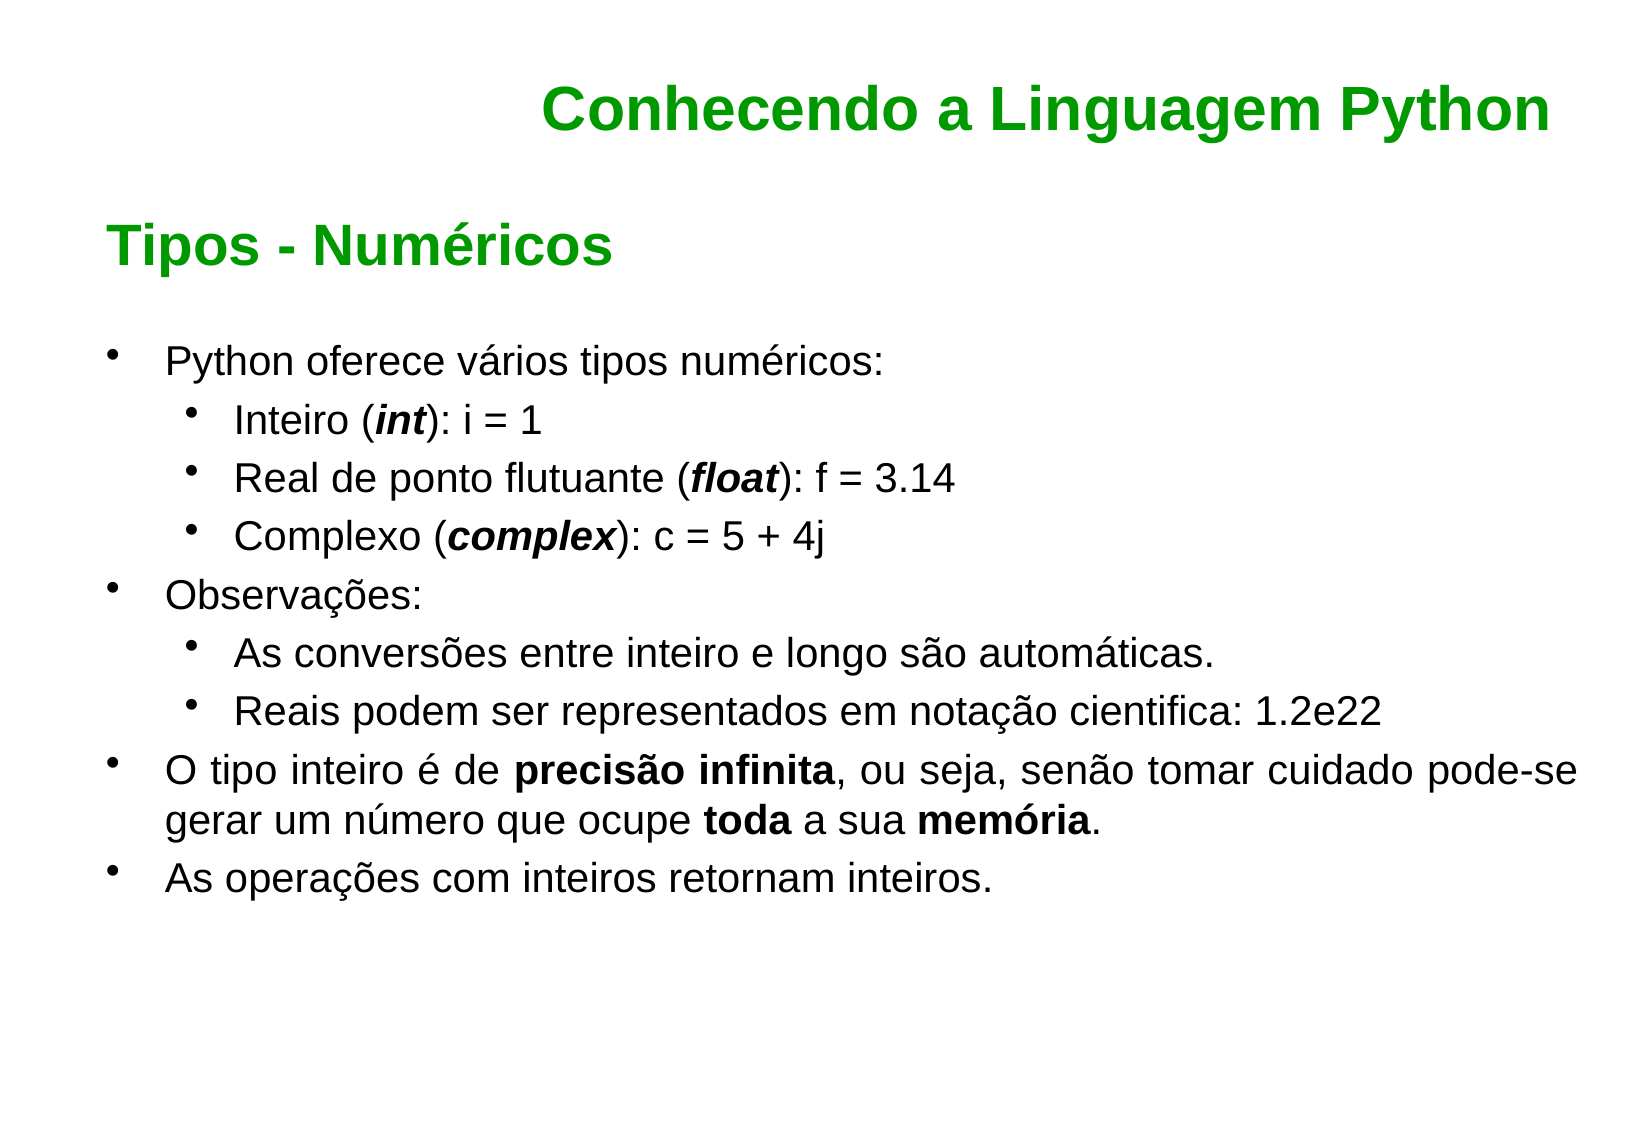

Conhecendo a Linguagem Python
Tipos - Numéricos

Python oferece vários tipos numéricos:
Inteiro (int): i = 1
Real de ponto flutuante (float): f = 3.14
Complexo (complex): c = 5 + 4j
Observações:
As conversões entre inteiro e longo são automáticas.
Reais podem ser representados em notação cientifica: 1.2e22
O tipo inteiro é de precisão infinita, ou seja, senão tomar cuidado pode-se gerar um número que ocupe toda a sua memória.
As operações com inteiros retornam inteiros.